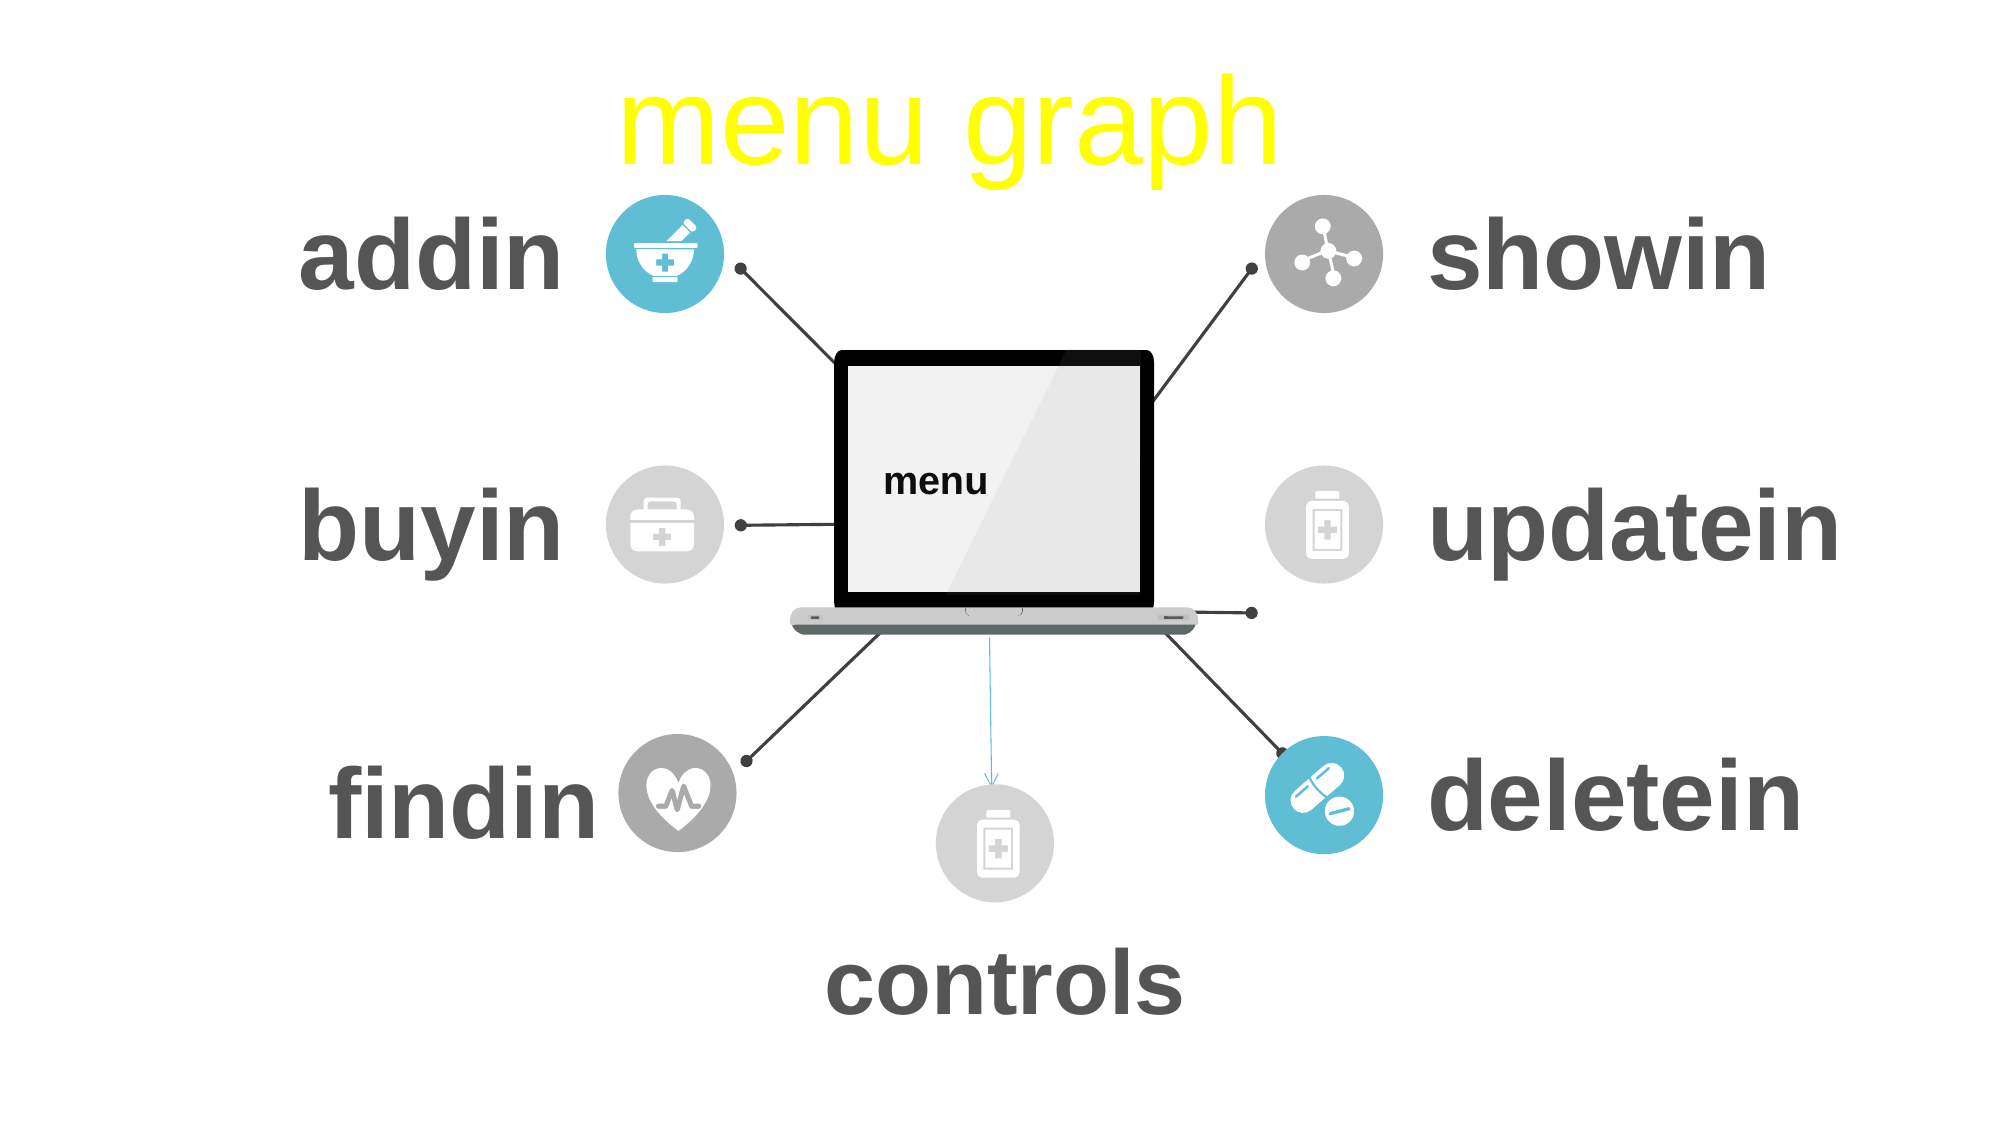

menu graph
addin
showin

  menu

buyin
updatein

deletein
findin

controls